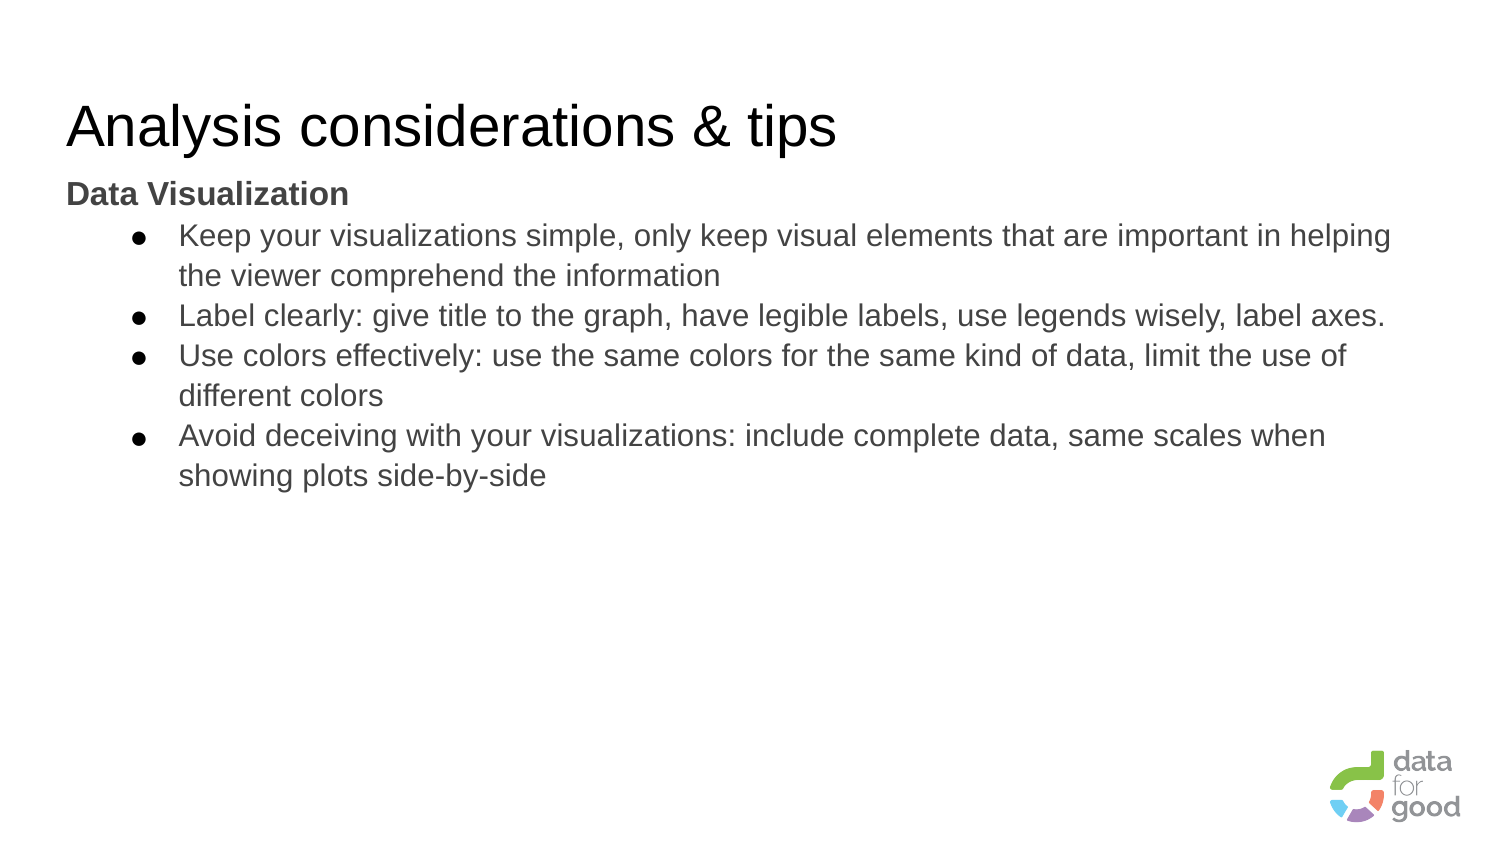

# Analysis considerations & tips
Data Visualization
Keep your visualizations simple, only keep visual elements that are important in helping the viewer comprehend the information
Label clearly: give title to the graph, have legible labels, use legends wisely, label axes.
Use colors effectively: use the same colors for the same kind of data, limit the use of different colors
Avoid deceiving with your visualizations: include complete data, same scales when showing plots side-by-side